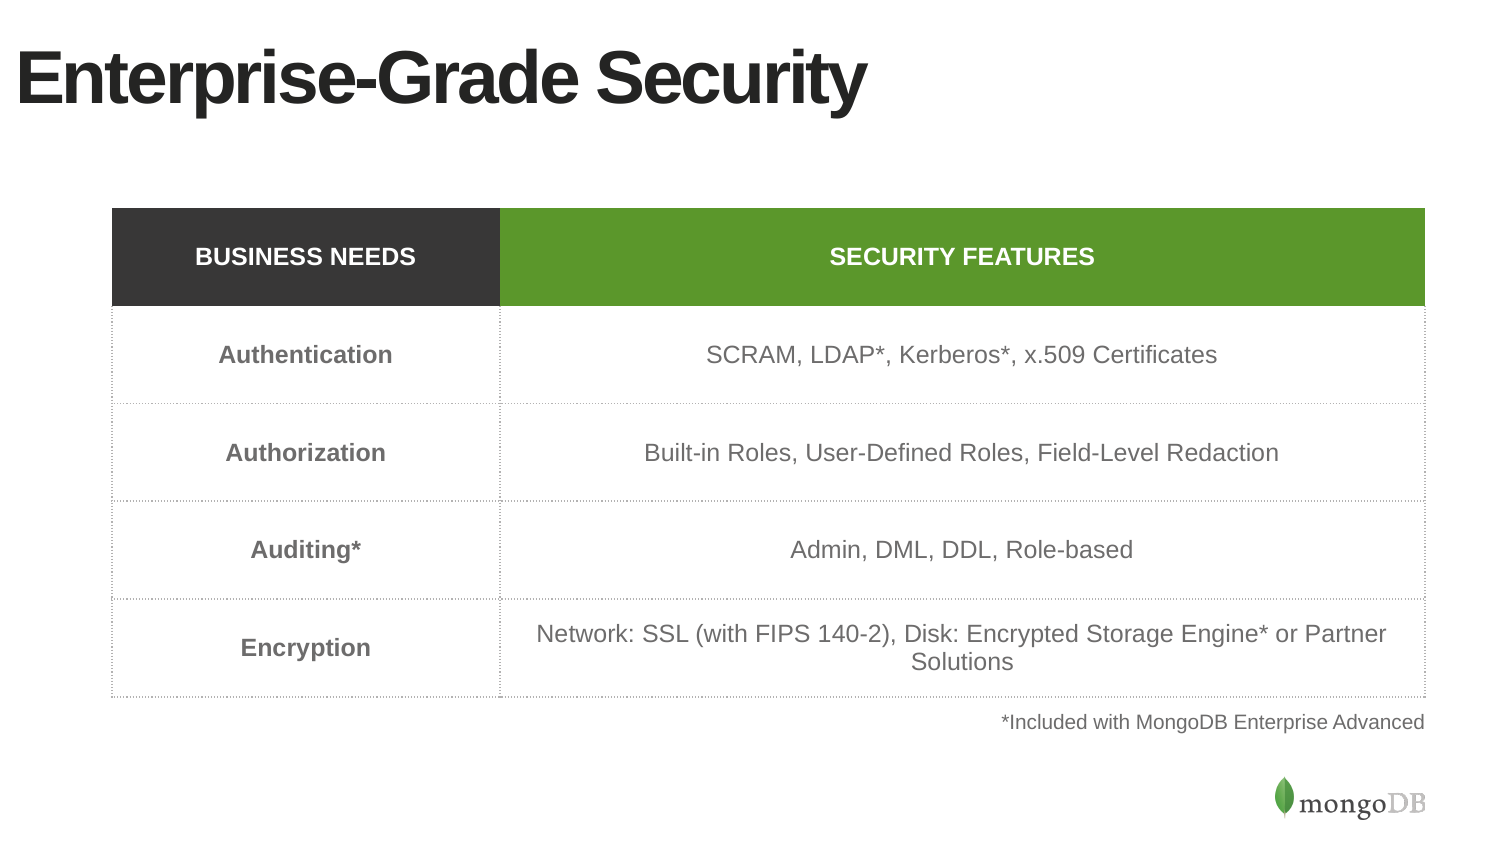

# Enterprise-Grade Security
| BUSINESS NEEDS | SECURITY FEATURES |
| --- | --- |
| Authentication | SCRAM, LDAP\*, Kerberos\*, x.509 Certificates |
| Authorization | Built-in Roles, User-Defined Roles, Field-Level Redaction |
| Auditing\* | Admin, DML, DDL, Role-based |
| Encryption | Network: SSL (with FIPS 140-2), Disk: Encrypted Storage Engine\* or Partner Solutions |
*Included with MongoDB Enterprise Advanced